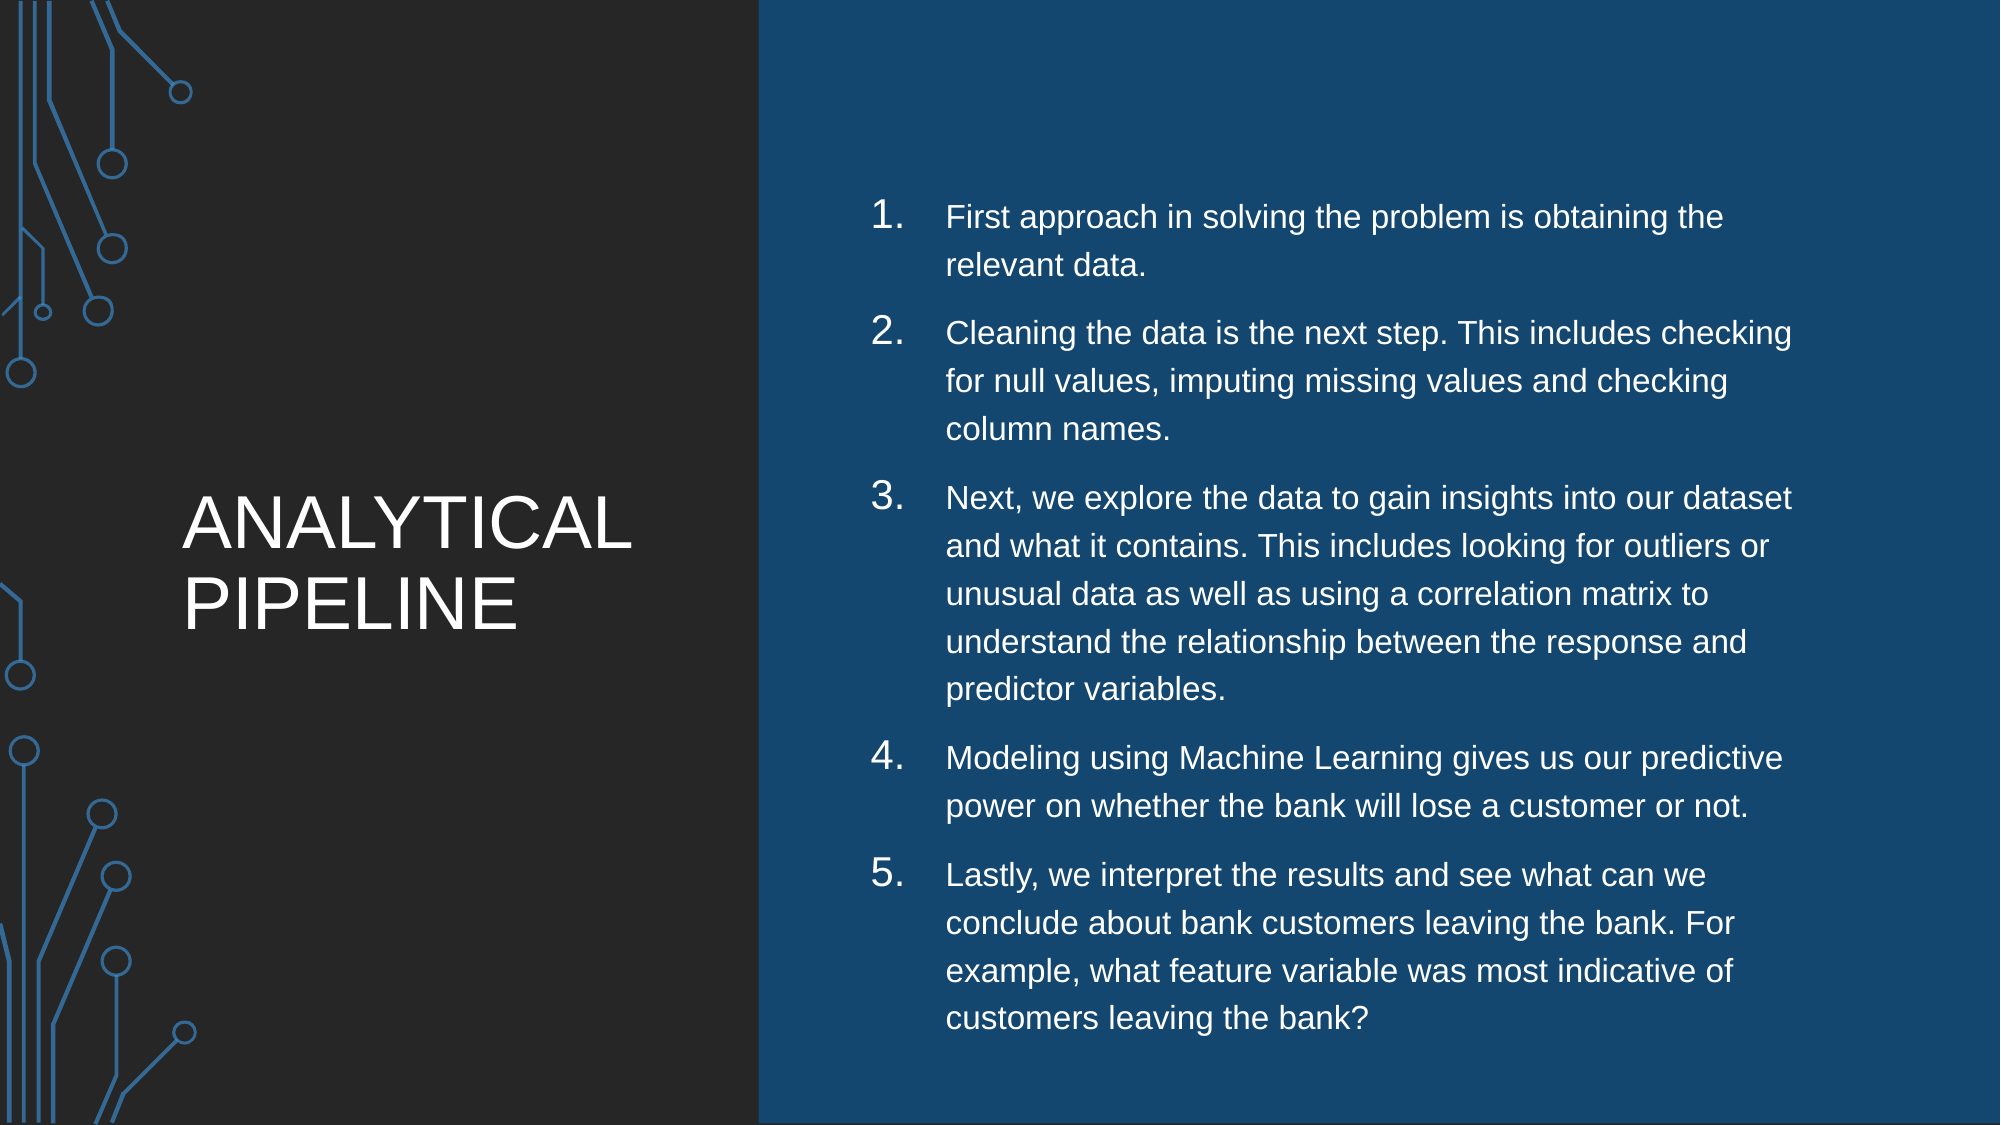

# Analytical Pipeline
First approach in solving the problem is obtaining the relevant data.
Cleaning the data is the next step. This includes checking for null values, imputing missing values and checking column names.
Next, we explore the data to gain insights into our dataset and what it contains. This includes looking for outliers or unusual data as well as using a correlation matrix to understand the relationship between the response and predictor variables.
Modeling using Machine Learning gives us our predictive power on whether the bank will lose a customer or not.
Lastly, we interpret the results and see what can we conclude about bank customers leaving the bank. For example, what feature variable was most indicative of customers leaving the bank?